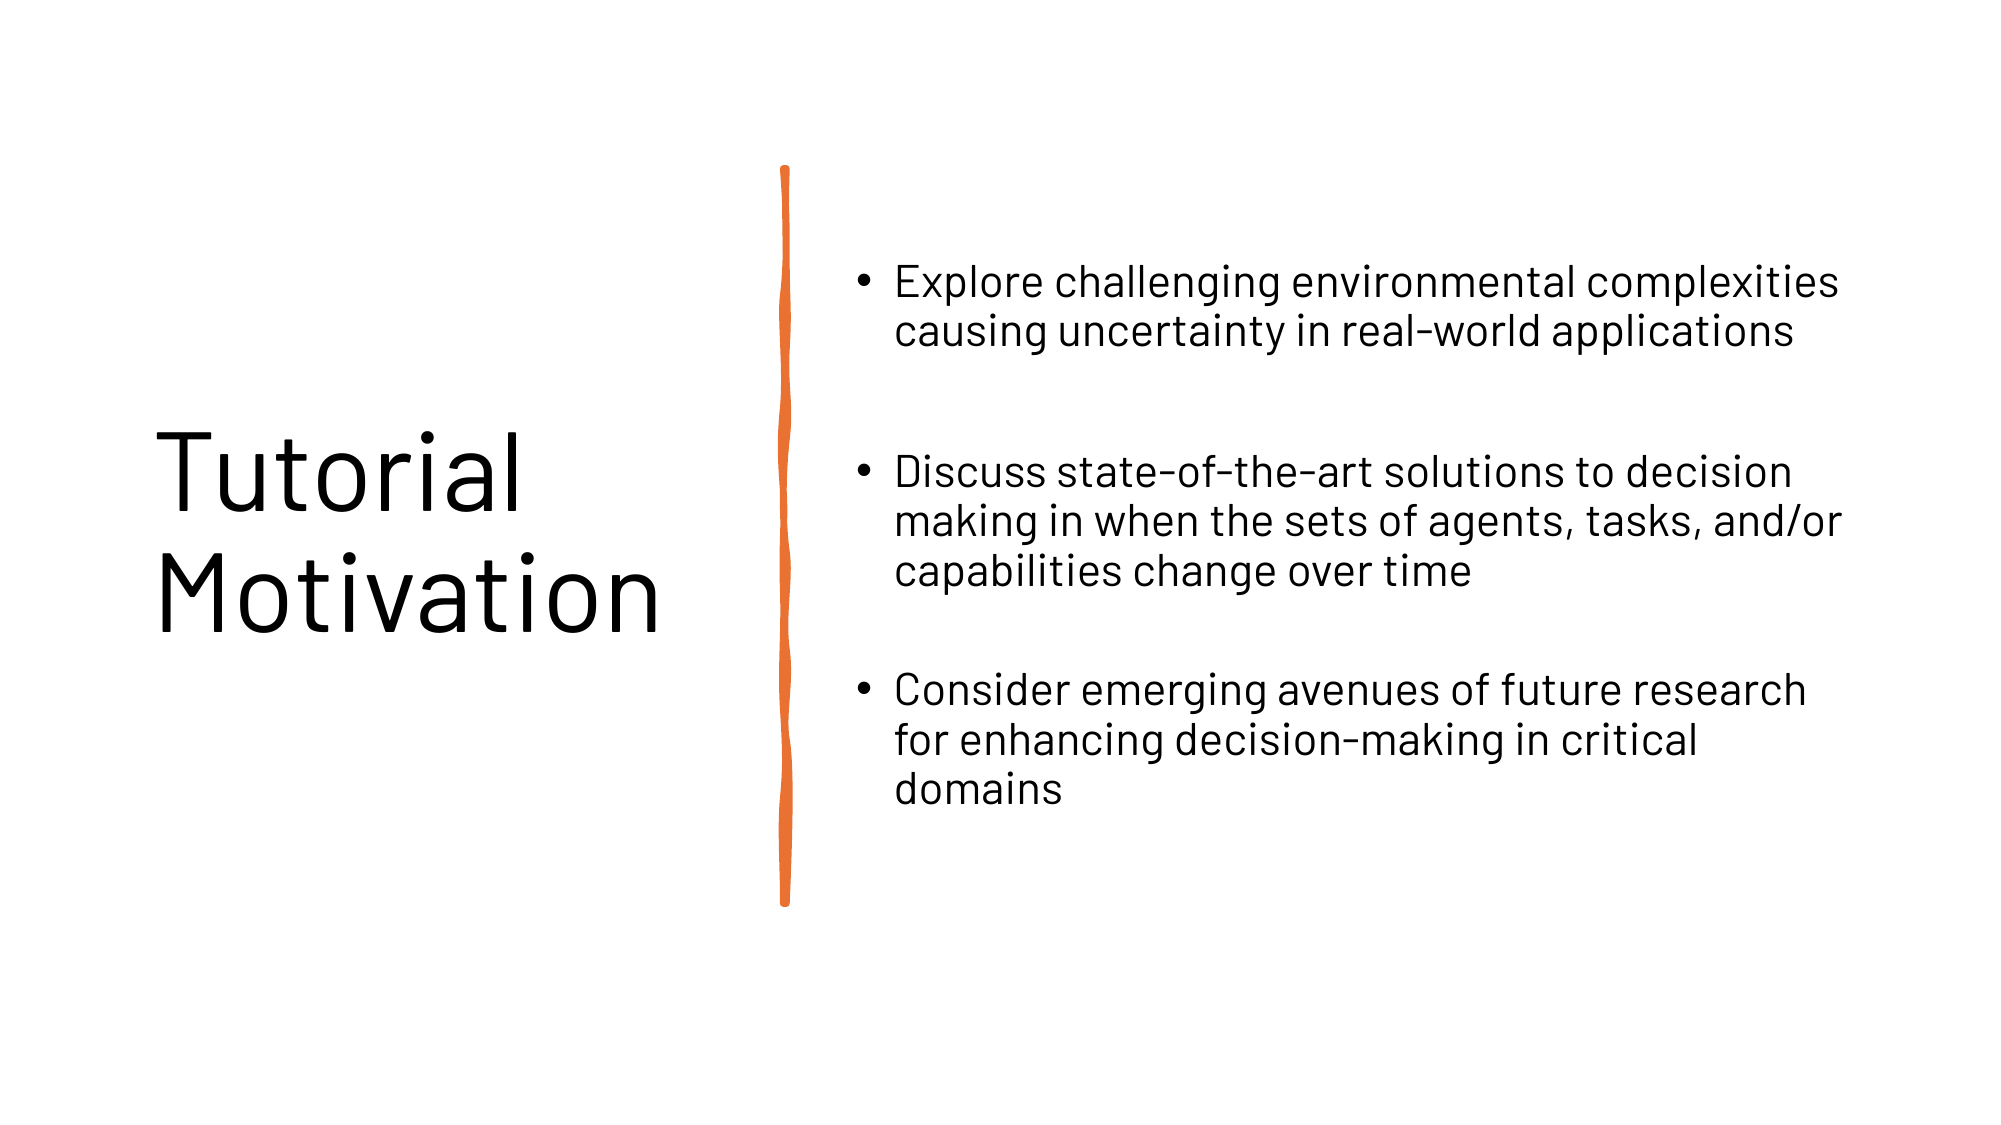

# Tutorial Motivation
Explore challenging environmental complexities causing uncertainty in real-world applications

Discuss state-of-the-art solutions to decision making in when the sets of agents, tasks, and/or capabilities change over time
Consider emerging avenues of future research for enhancing decision-making in critical domains